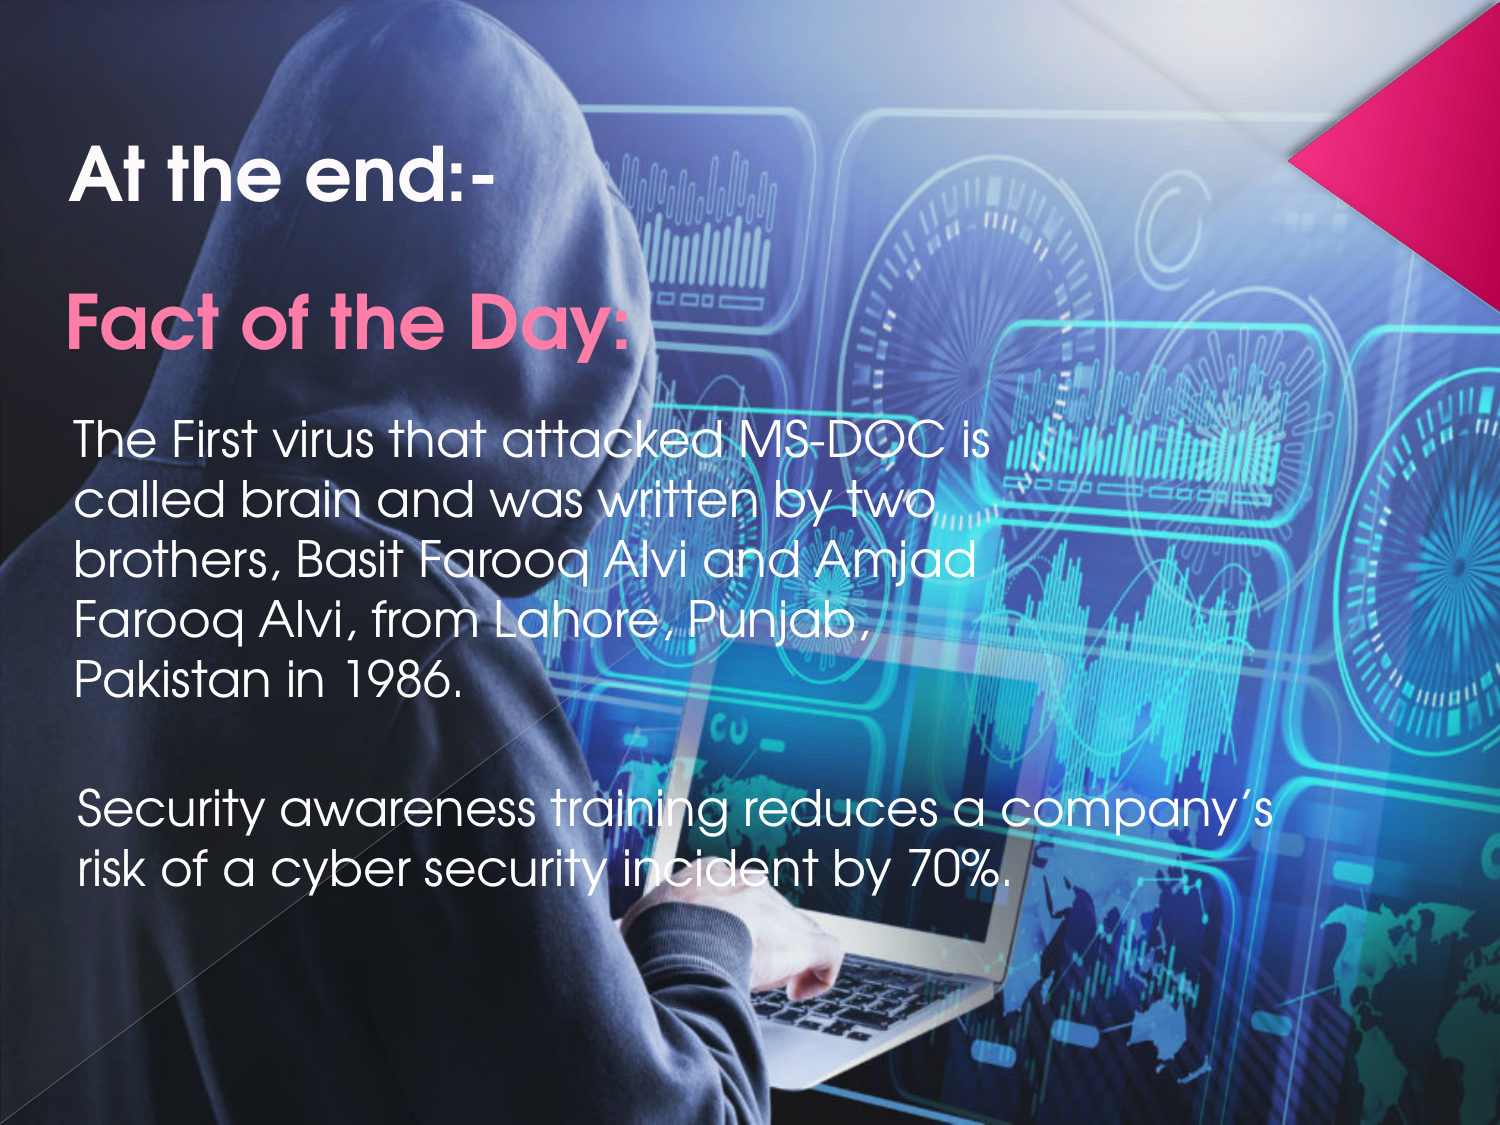

At the end:-
# Fact of the Day:
The First virus that attacked MS-DOC is called brain and was written by two brothers, Basit Farooq Alvi and Amjad Farooq Alvi, from Lahore, Punjab, Pakistan in 1986.
Security awareness training reduces a company’s risk of a cyber security incident by 70%.